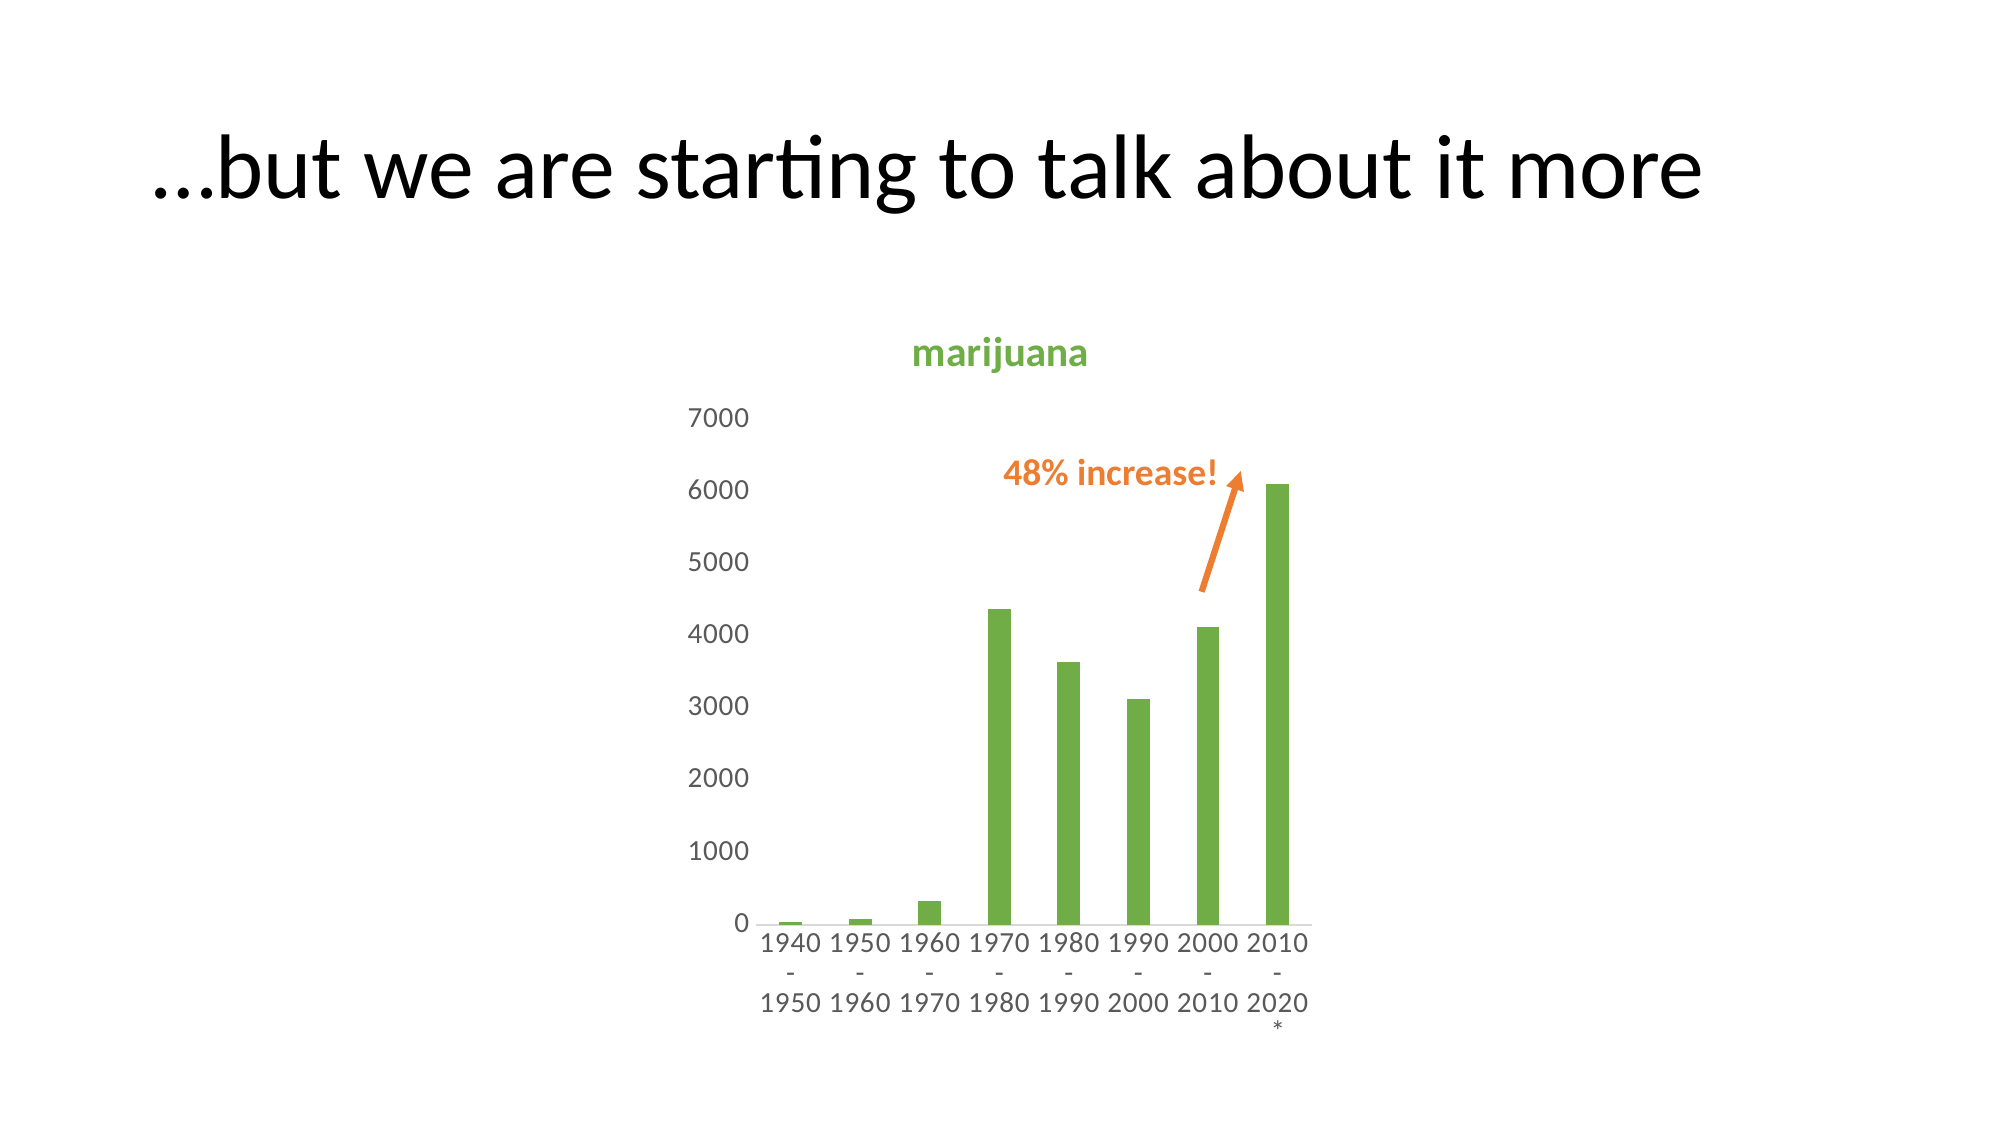

# …but we are starting to talk about it more

### Chart: marijuana

| Category | food |
|---|---|
| 1940-1950 | 31.0 |
| 1950-1960 | 78.0 |
| 1960-1970 | 321.0 |
| 1970-1980 | 4379.0 |
| 1980-1990 | 3643.0 |
| 1990-2000 | 3124.0 |
| 2000-2010 | 4126.0 |
| 2010-2020* | 6105.0 |
48% increase!